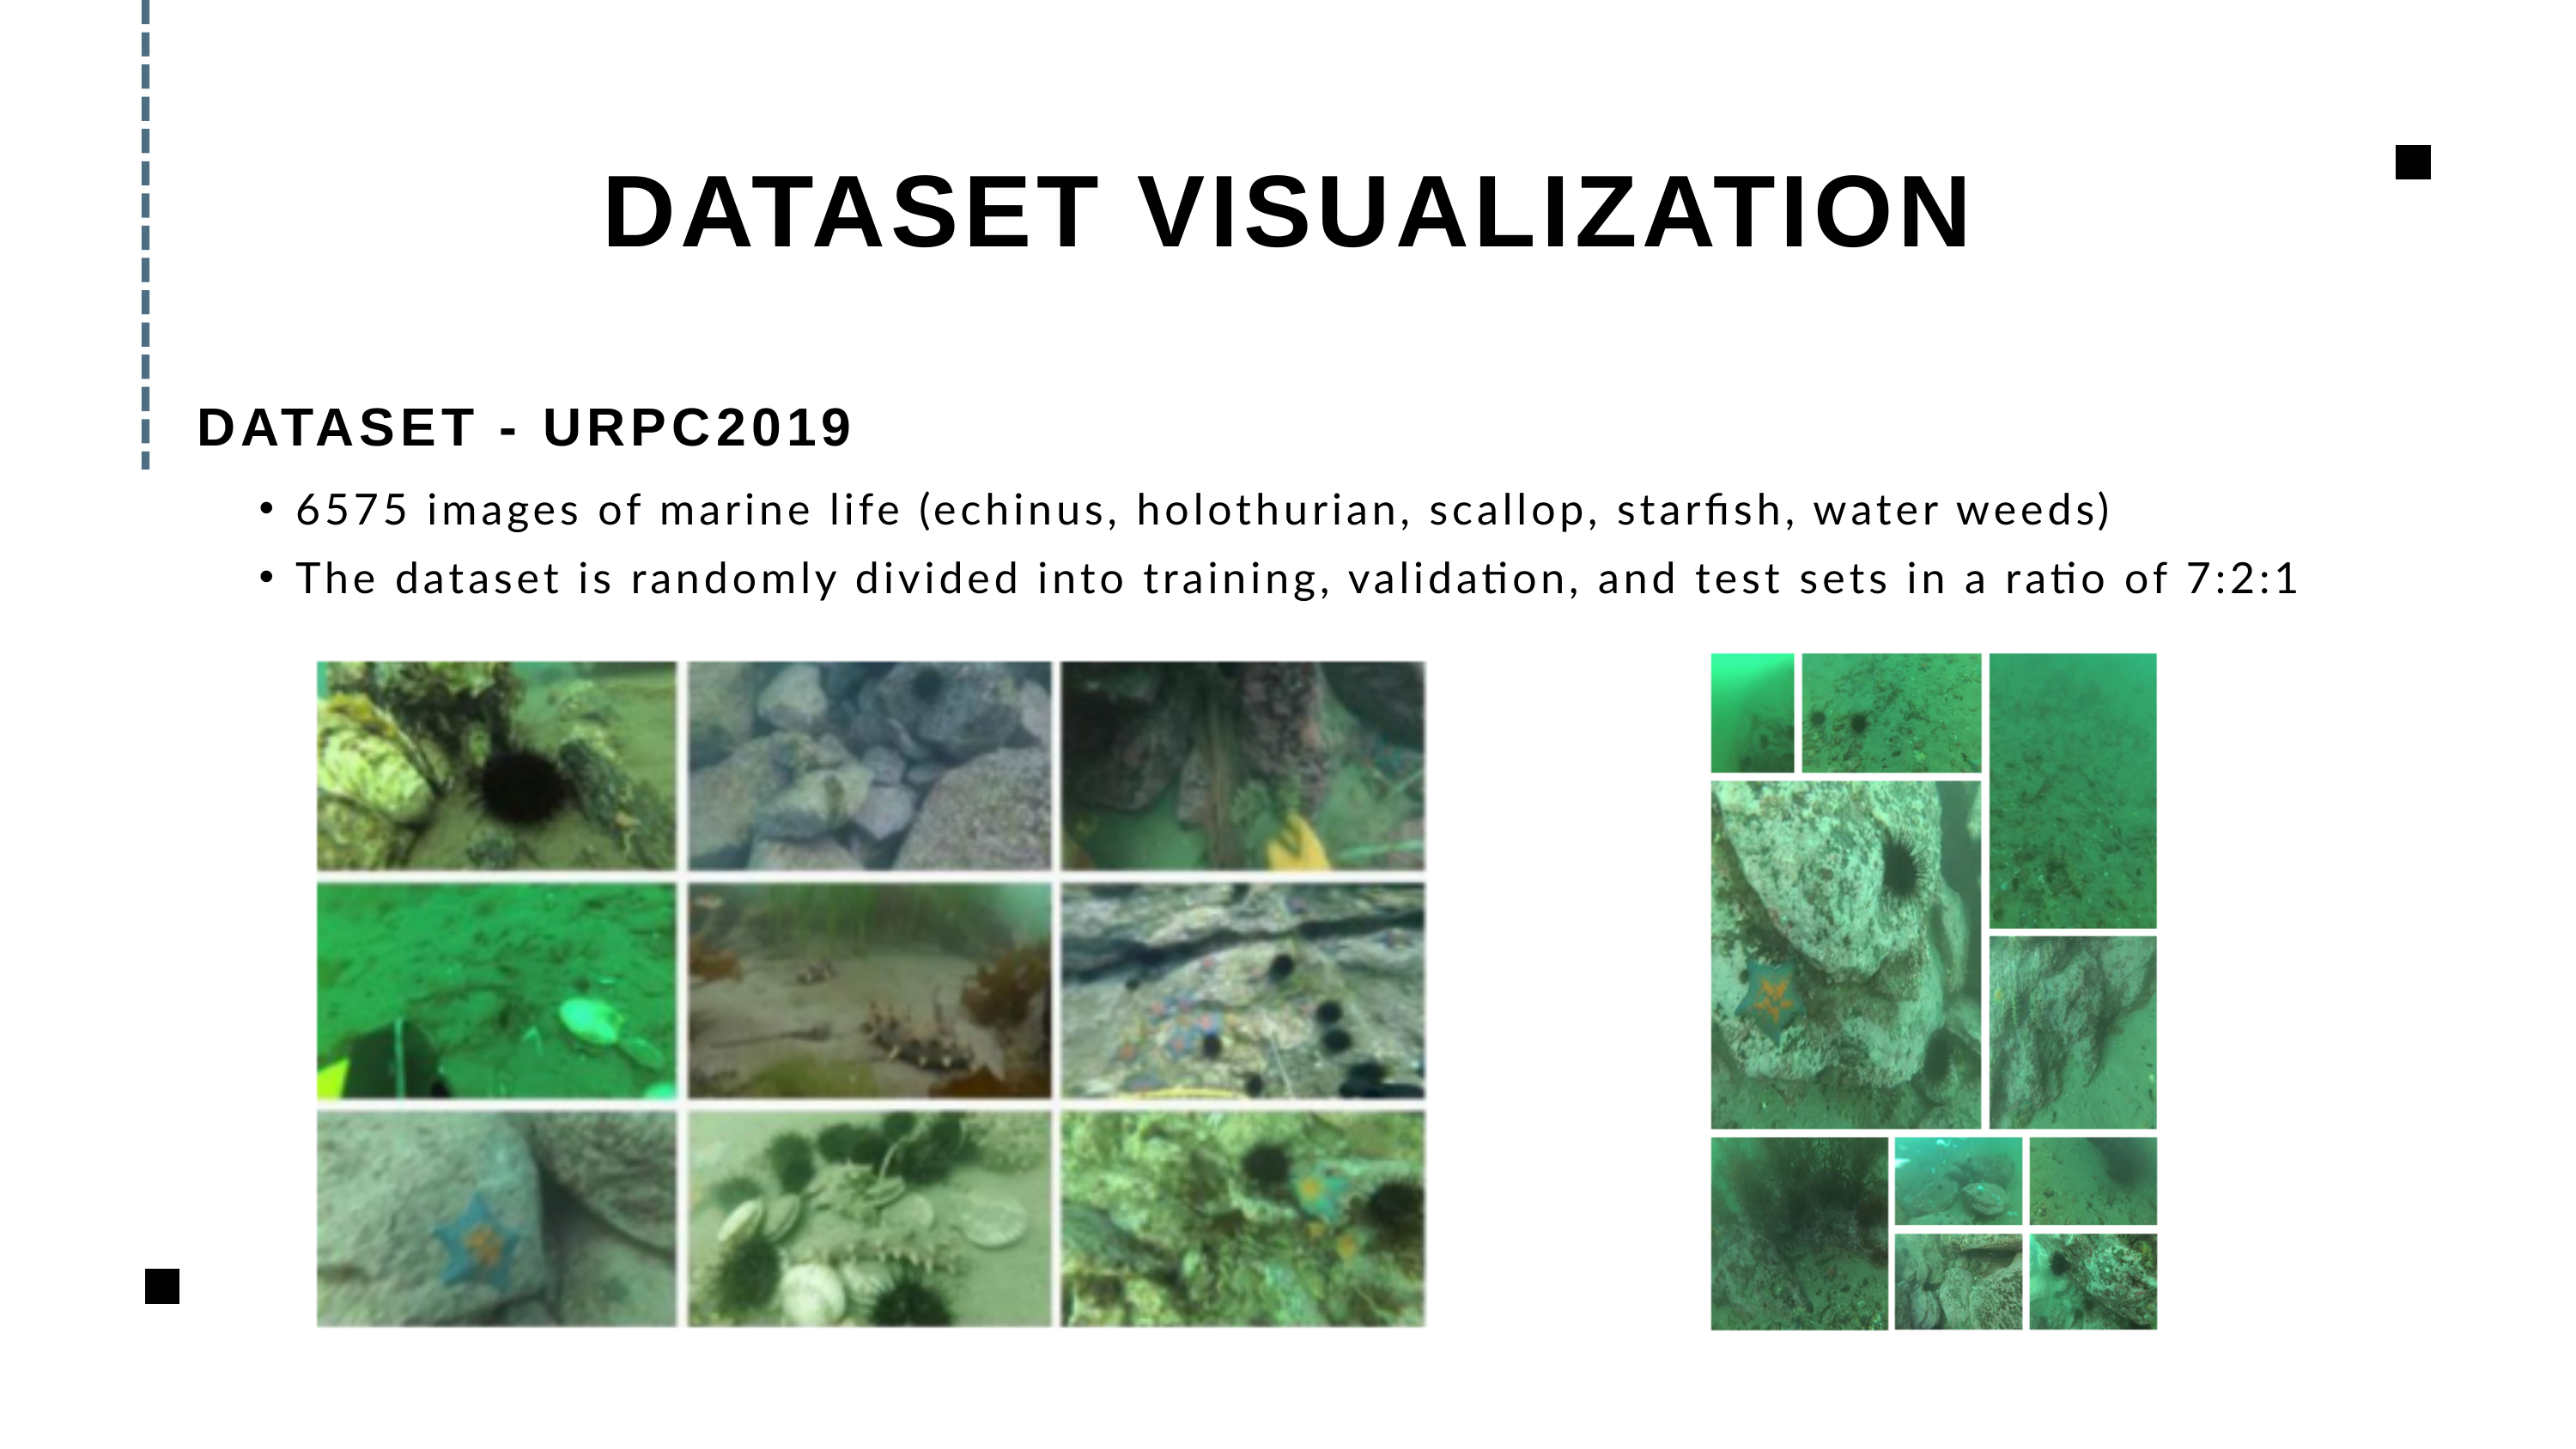

DATASET VISUALIZATION

DATASET - URPC2019
6575 images of marine life (echinus, holothurian, scallop, starfish, water weeds)
The dataset is randomly divided into training, validation, and test sets in a ratio of 7:2:1